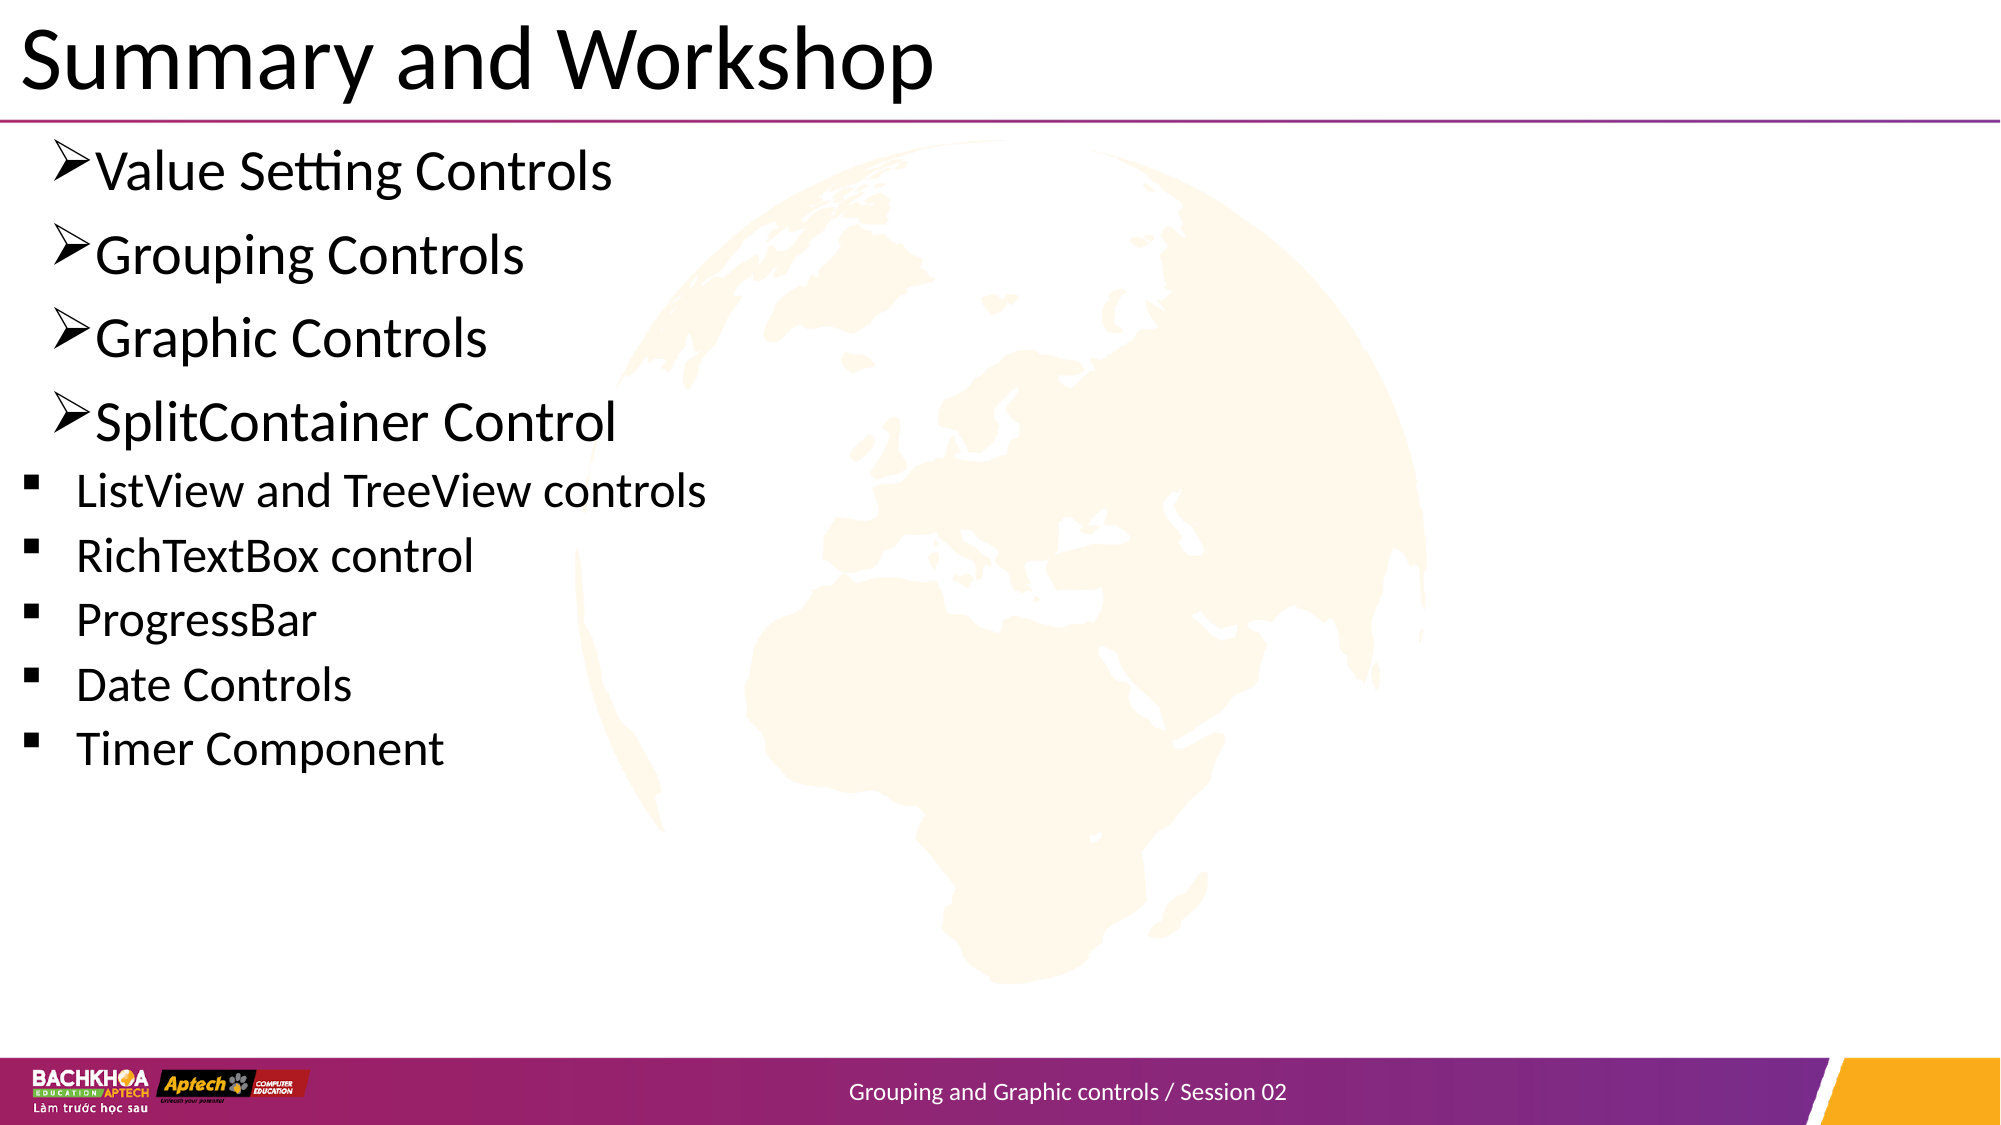

# Summary and Workshop
Value Setting Controls
Grouping Controls
Graphic Controls
SplitContainer Control
ListView and TreeView controls
RichTextBox control
ProgressBar
Date Controls
Timer Component

Grouping and Graphic controls / Session 02